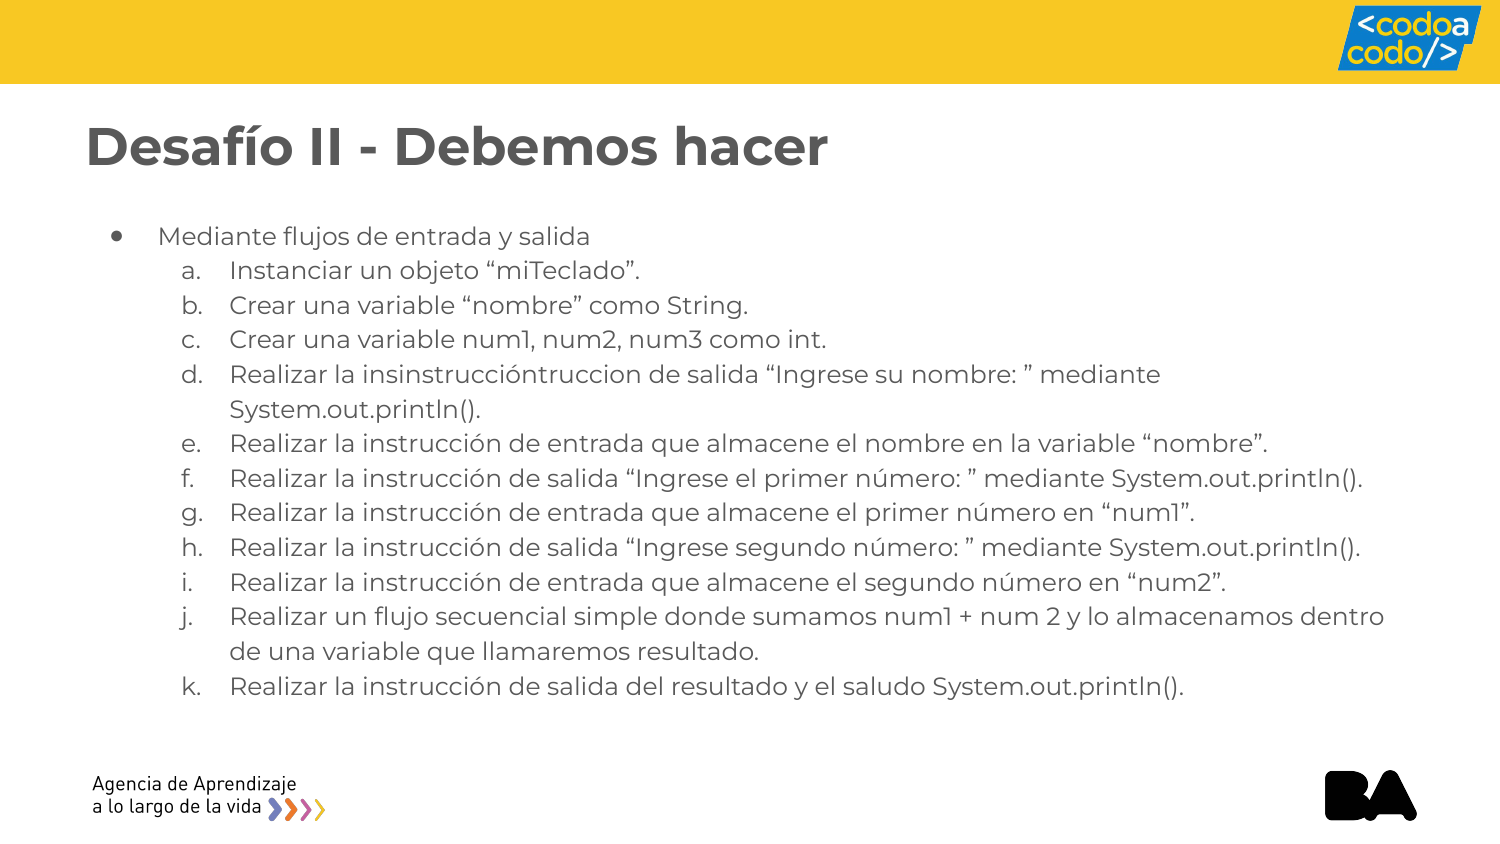

# Desafío II - Debemos hacer
Mediante flujos de entrada y salida
Instanciar un objeto “miTeclado”.
Crear una variable “nombre” como String.
Crear una variable num1, num2, num3 como int.
Realizar la insinstruccióntruccion de salida “Ingrese su nombre: ” mediante System.out.println().
Realizar la instrucción de entrada que almacene el nombre en la variable “nombre”.
Realizar la instrucción de salida “Ingrese el primer número: ” mediante System.out.println().
Realizar la instrucción de entrada que almacene el primer número en “num1”.
Realizar la instrucción de salida “Ingrese segundo número: ” mediante System.out.println().
Realizar la instrucción de entrada que almacene el segundo número en “num2”.
Realizar un flujo secuencial simple donde sumamos num1 + num 2 y lo almacenamos dentro de una variable que llamaremos resultado.
Realizar la instrucción de salida del resultado y el saludo System.out.println().